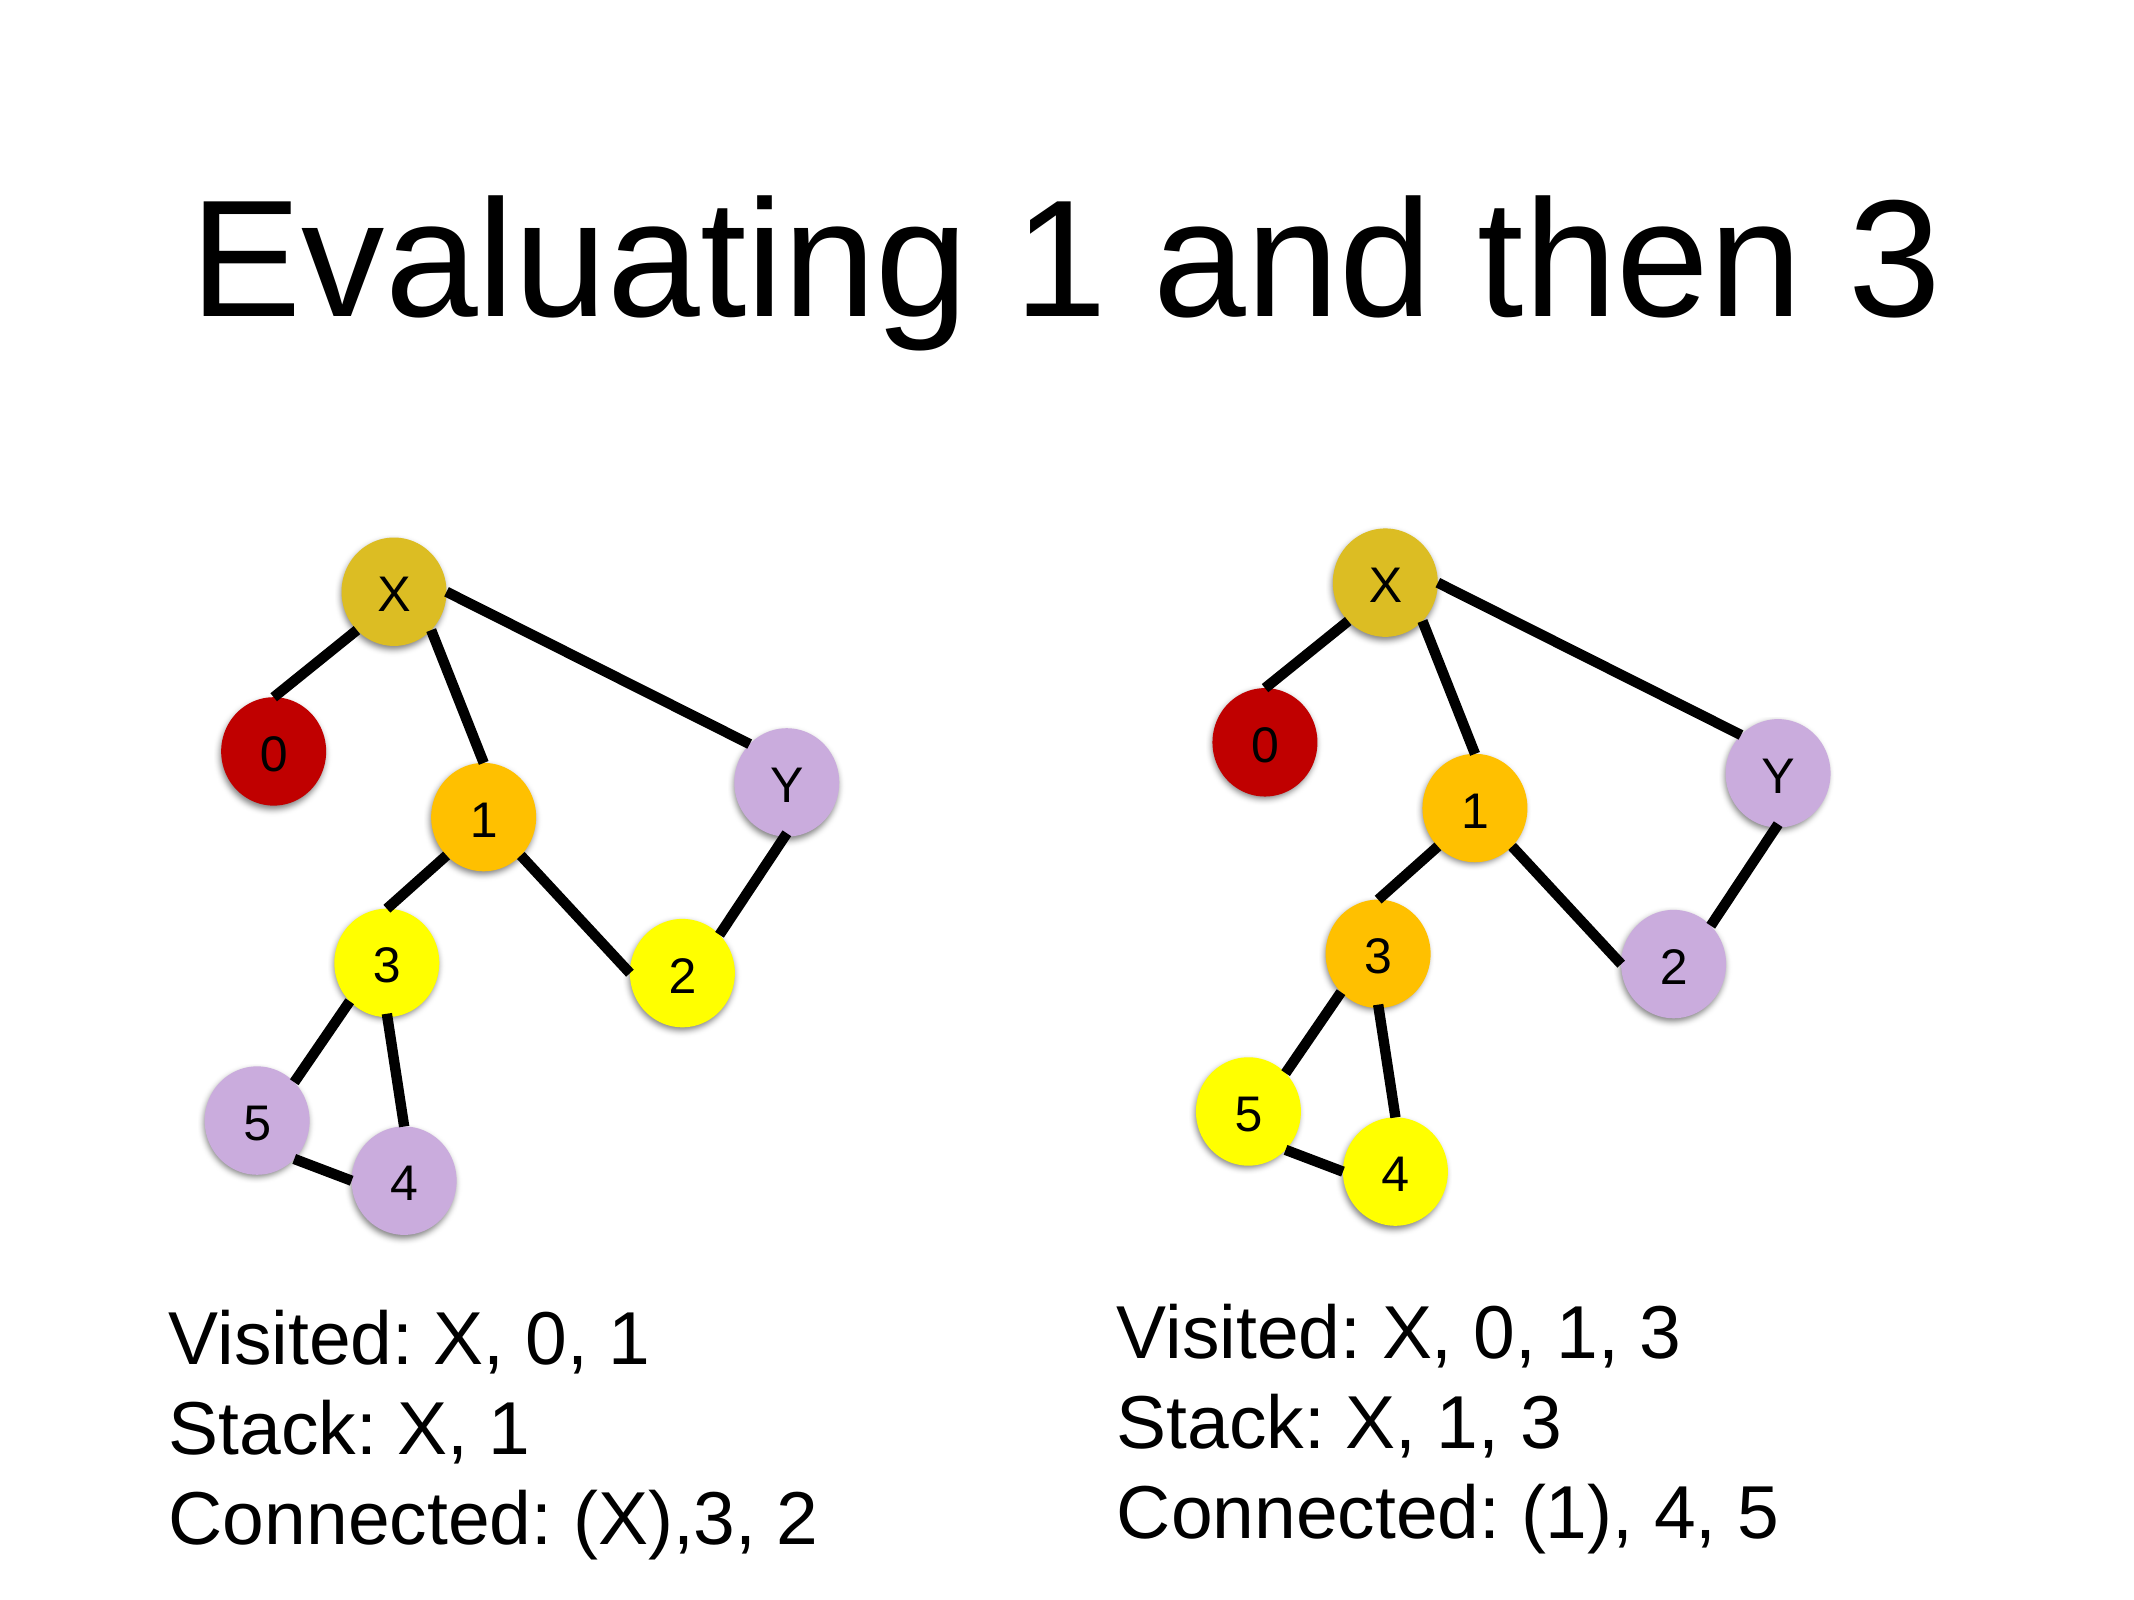

# Evaluating 1 and then 3
X
X
0
0
Y
Y
1
1
3
3
2
2
5
5
4
4
Visited: X, 0, 1, 3
Stack: X, 1, 3
Connected: (1), 4, 5
Visited: X, 0, 1
Stack: X, 1
Connected: (X),3, 2